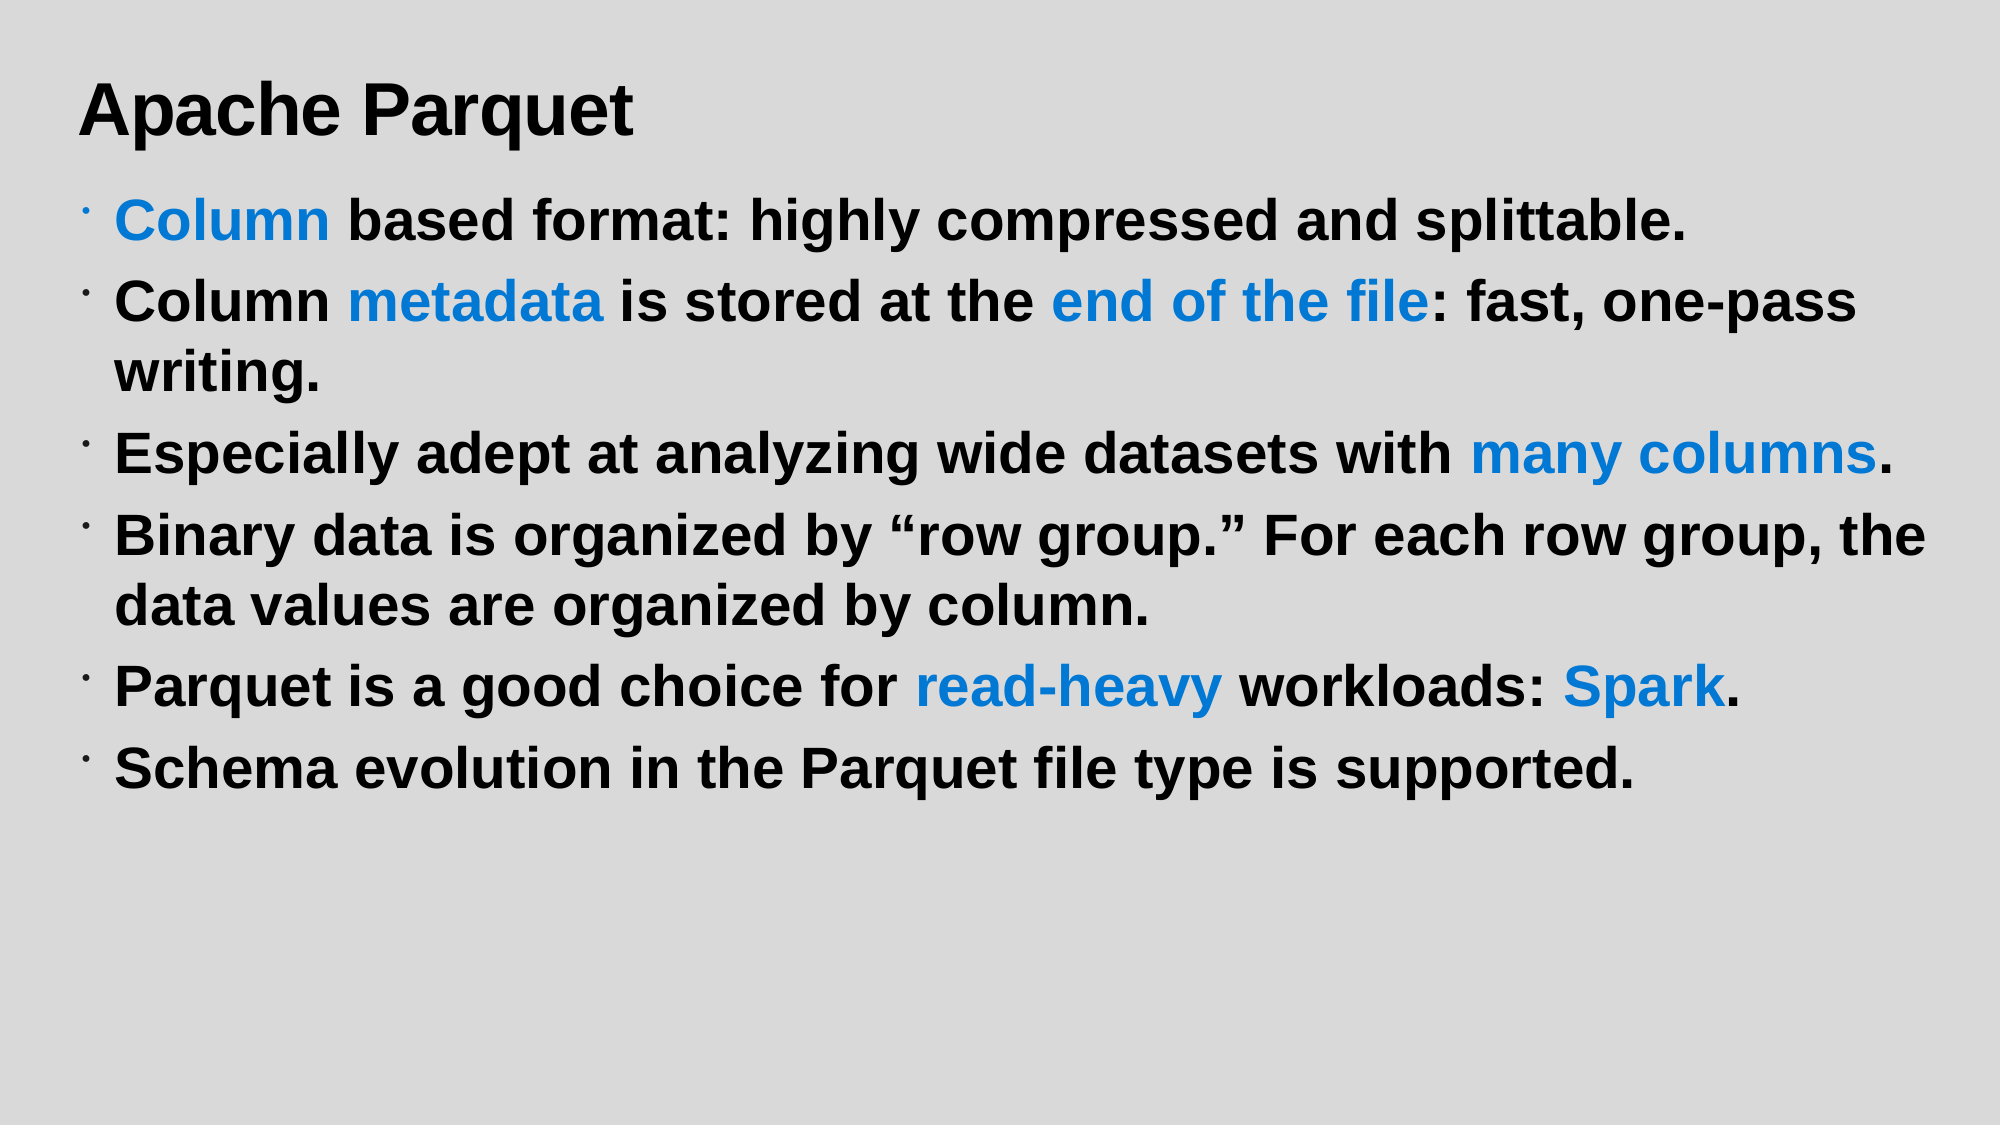

# Apache Parquet
Column based format: highly compressed and splittable.
Column metadata is stored at the end of the file: fast, one-pass writing.
Especially adept at analyzing wide datasets with many columns.
Binary data is organized by “row group.” For each row group, the data values are organized by column.
Parquet is a good choice for read-heavy workloads: Spark.
Schema evolution in the Parquet file type is supported.